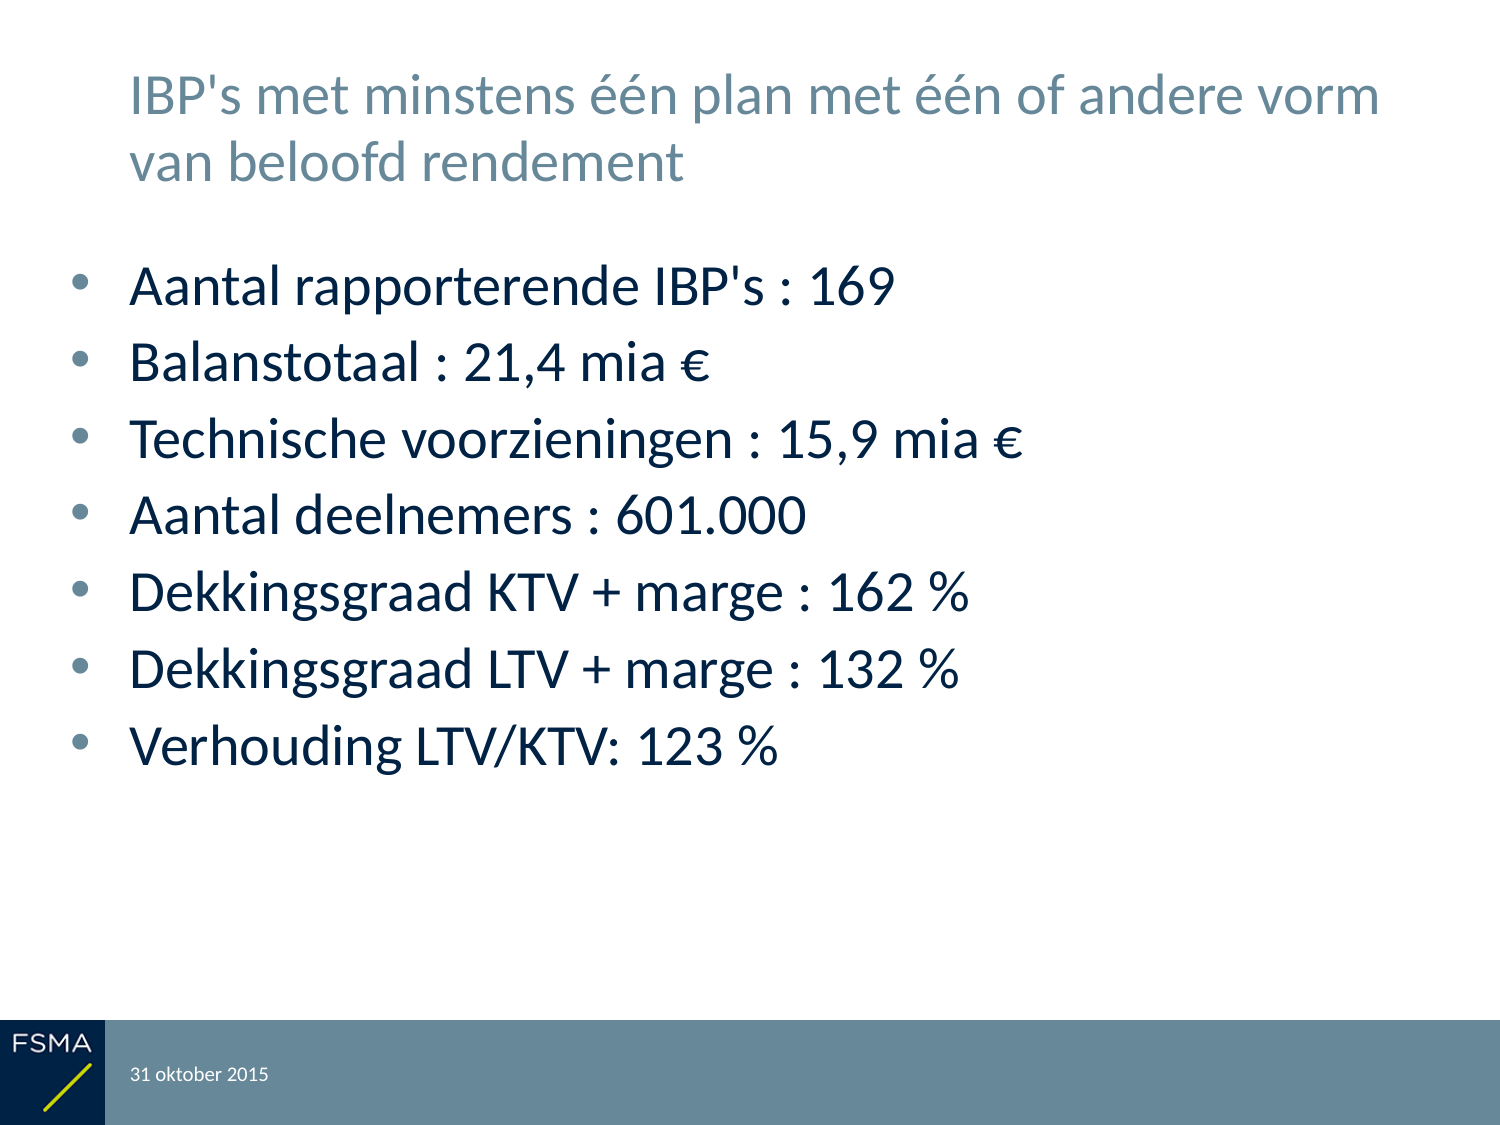

# IBP's met minstens één plan met één of andere vorm van beloofd rendement
Aantal rapporterende IBP's : 169
Balanstotaal : 21,4 mia €
Technische voorzieningen : 15,9 mia €
Aantal deelnemers : 601.000
Dekkingsgraad KTV + marge : 162 %
Dekkingsgraad LTV + marge : 132 %
Verhouding LTV/KTV: 123 %
31 oktober 2015
Rapportering over het boekjaar 2014
27